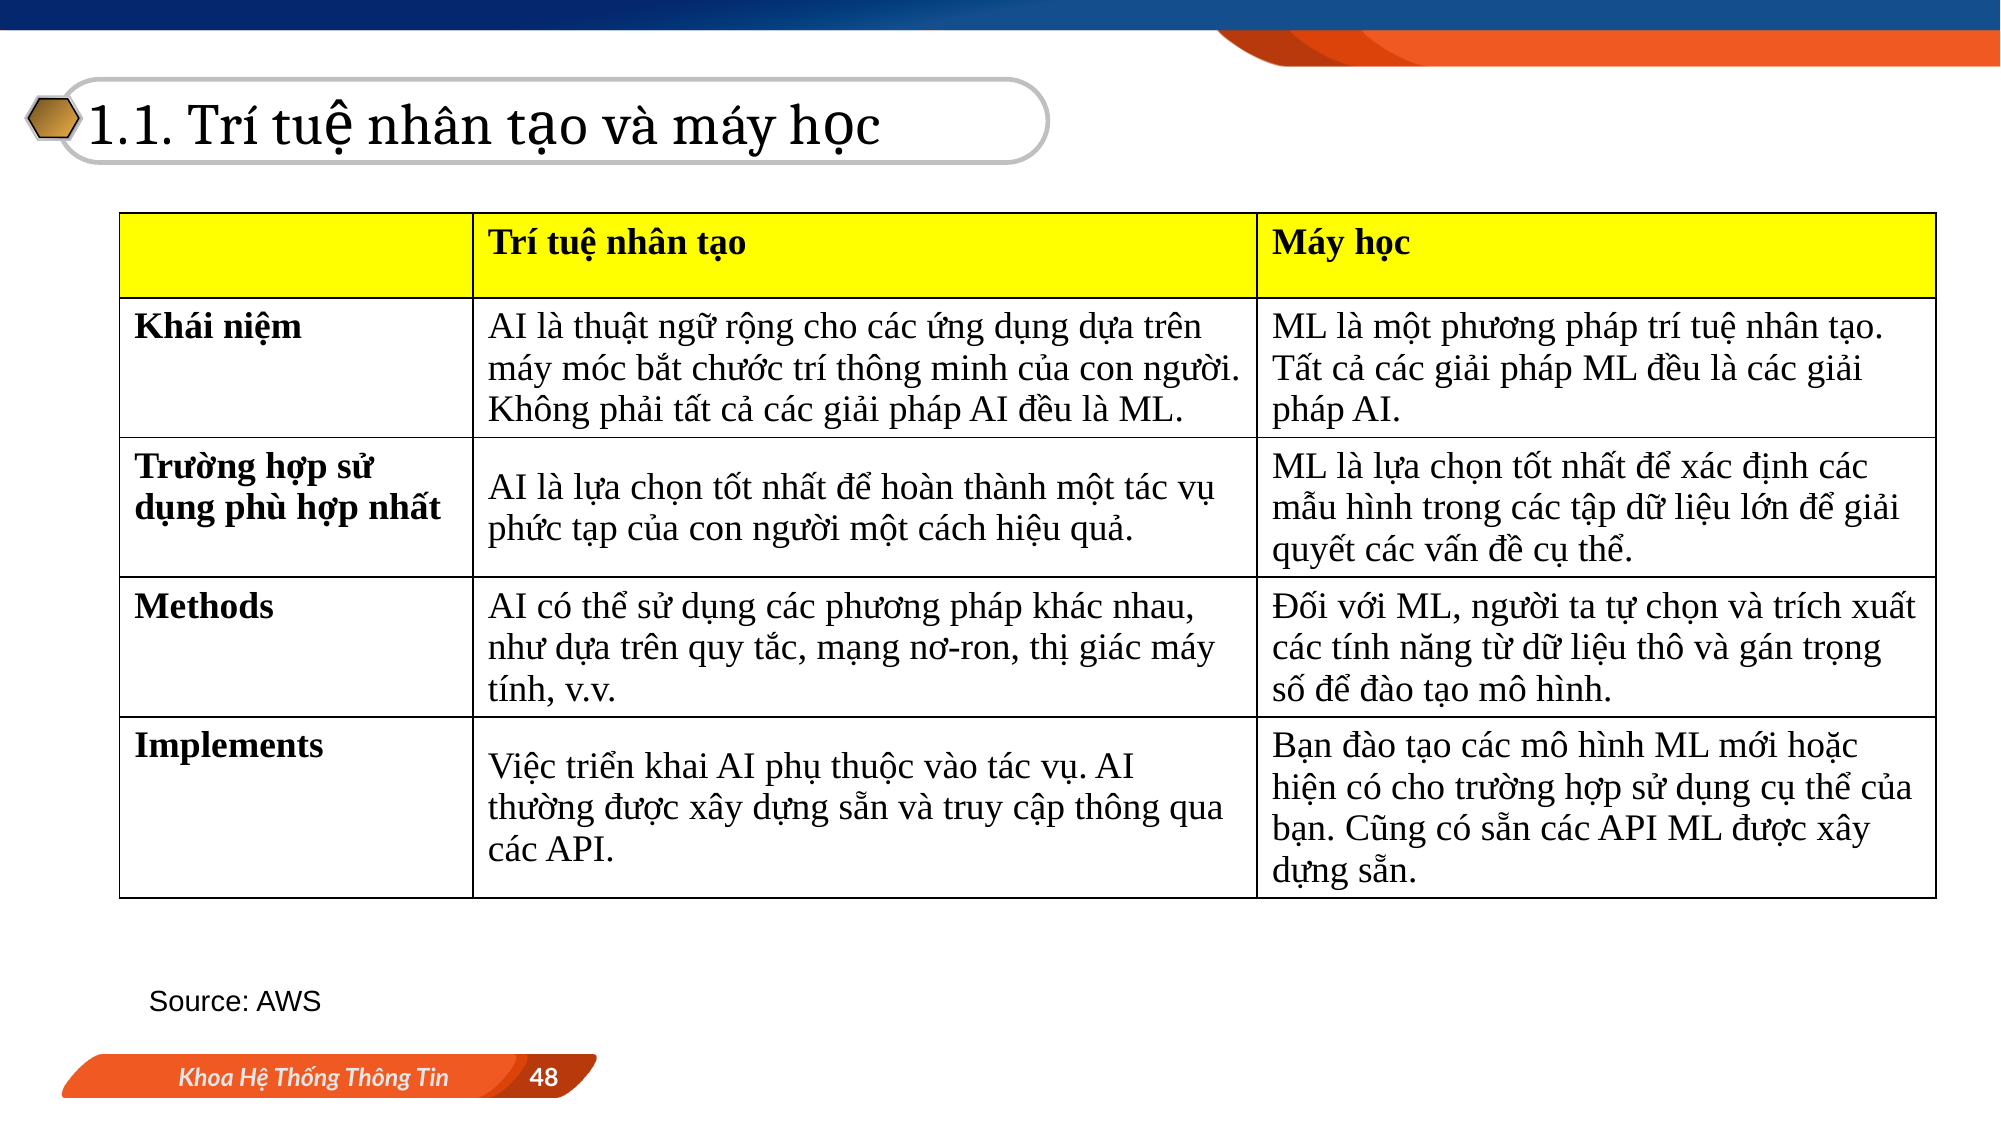

1.1. Trí tuệ nhân tạo và máy học

|  | Trí tuệ nhân tạo | Máy học |
| --- | --- | --- |
| Khái niệm | AI là thuật ngữ rộng cho các ứng dụng dựa trên máy móc bắt chước trí thông minh của con người. Không phải tất cả các giải pháp AI đều là ML. | ML là một phương pháp trí tuệ nhân tạo. Tất cả các giải pháp ML đều là các giải pháp AI. |
| Trường hợp sử dụng phù hợp nhất | AI là lựa chọn tốt nhất để hoàn thành một tác vụ phức tạp của con người một cách hiệu quả. | ML là lựa chọn tốt nhất để xác định các mẫu hình trong các tập dữ liệu lớn để giải quyết các vấn đề cụ thể. |
| Methods | AI có thể sử dụng các phương pháp khác nhau, như dựa trên quy tắc, mạng nơ-ron, thị giác máy tính, v.v. | Đối với ML, người ta tự chọn và trích xuất các tính năng từ dữ liệu thô và gán trọng số để đào tạo mô hình. |
| Implements | Việc triển khai AI phụ thuộc vào tác vụ. AI thường được xây dựng sẵn và truy cập thông qua các API. | Bạn đào tạo các mô hình ML mới hoặc hiện có cho trường hợp sử dụng cụ thể của bạn. Cũng có sẵn các API ML được xây dựng sẵn. |
Source: AWS
48
Khoa Hệ Thống Thông Tin